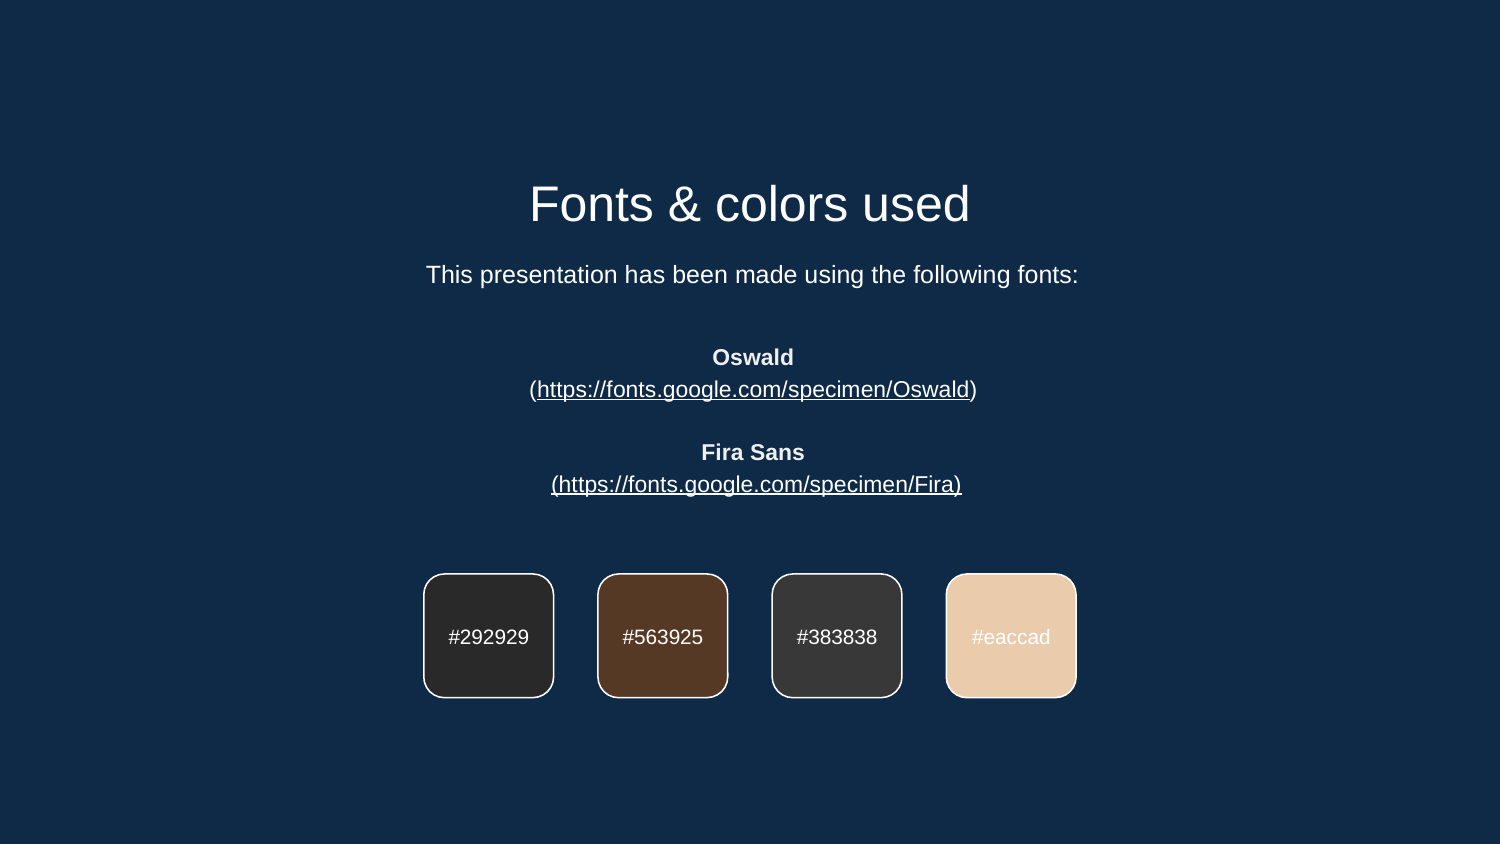

Fonts & colors used
This presentation has been made using the following fonts:

Oswald
(https://fonts.google.com/specimen/Oswald)

Fira Sans
 (https://fonts.google.com/specimen/Fira)

#292929
#563925
#383838
#eaccad